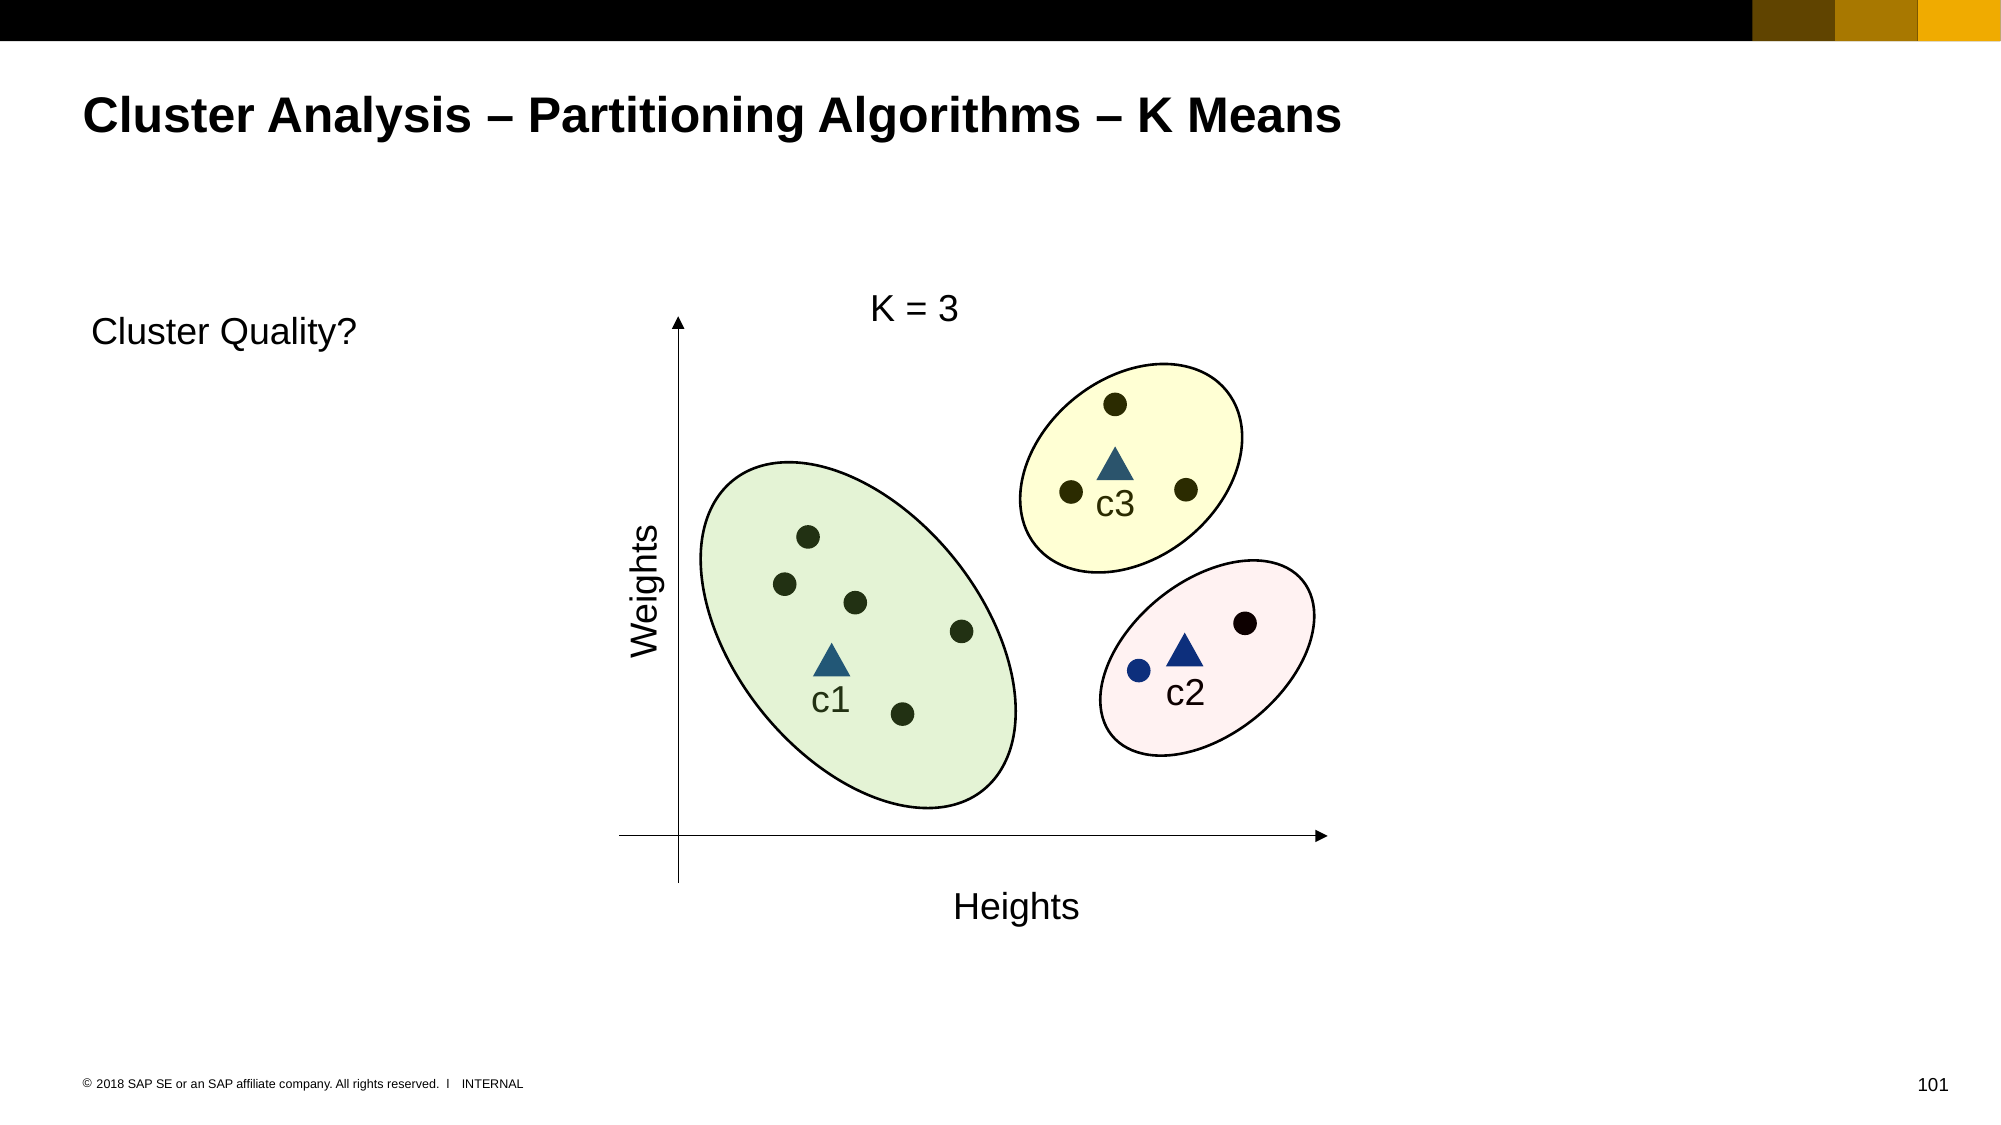

# Cluster Analysis – Partitioning Algorithms – K Means
K = 3
Cluster Quality?

c3

Weights

c2
c1

Heights